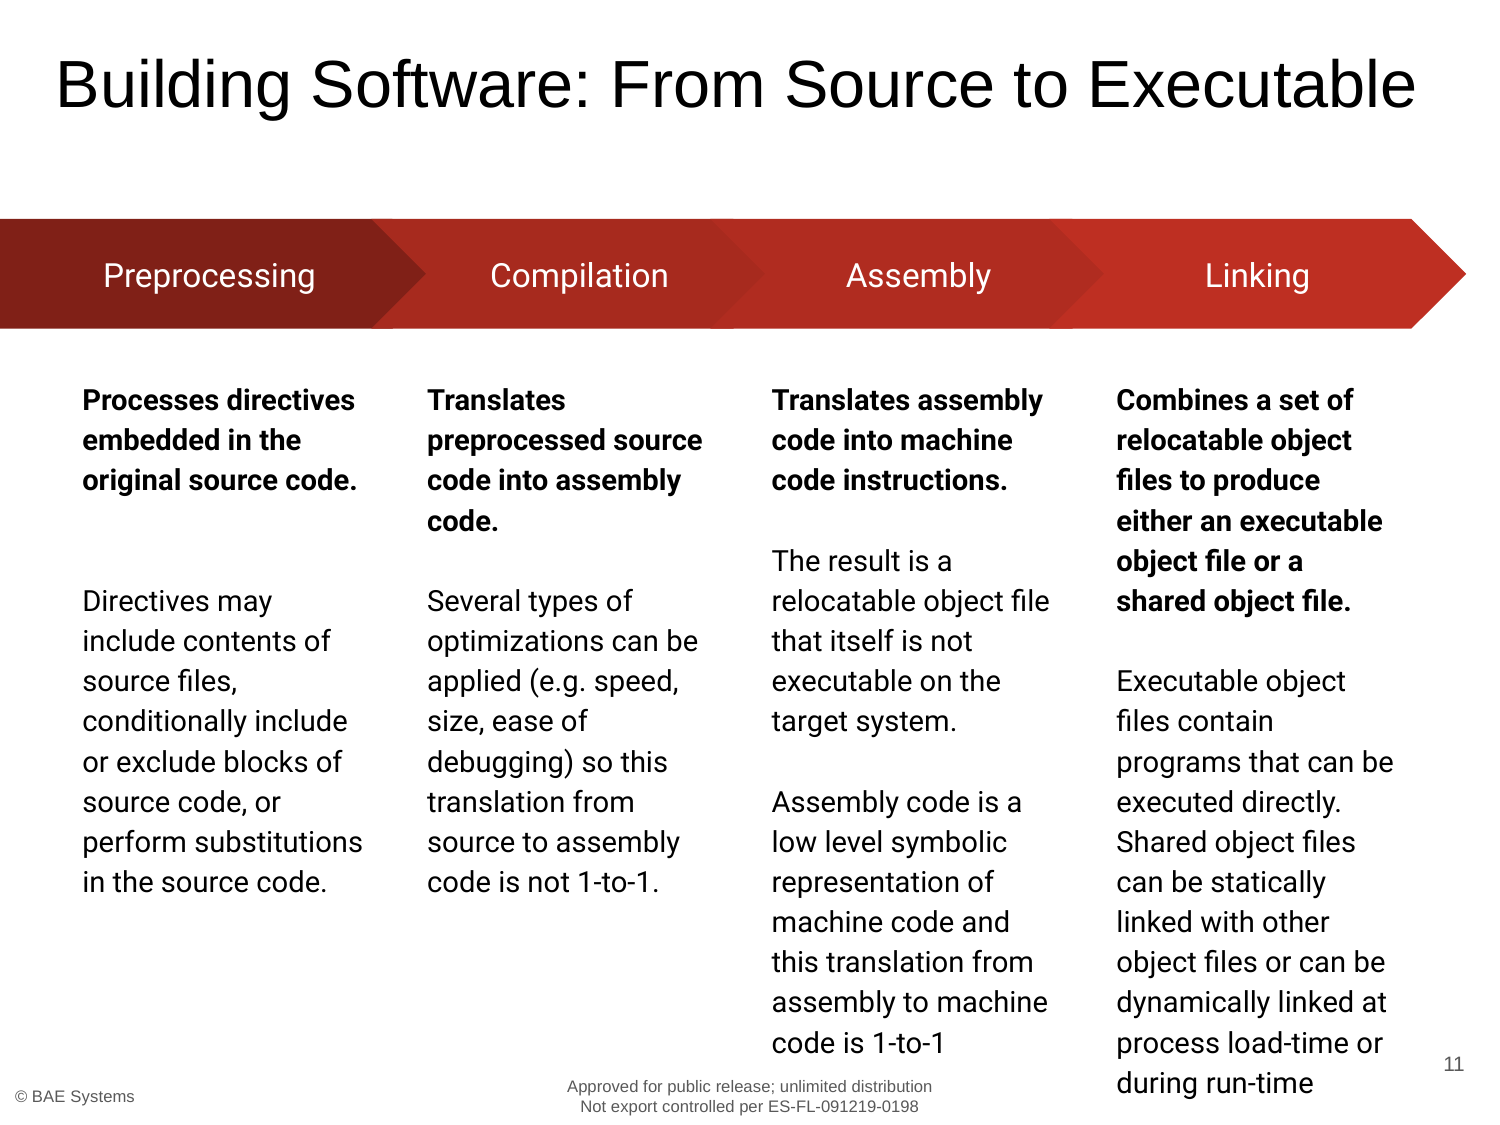

# Building Software: From Source to Executable
Compilation
Translates preprocessed source code into assembly code.

Several types of optimizations can be applied (e.g. speed, size, ease of debugging) so this translation from source to assembly code is not 1-to-1.
Assembly
Translates assembly code into machine code instructions.

The result is a relocatable object file that itself is not executable on the target system.

Assembly code is a low level symbolic representation of machine code and this translation from assembly to machine code is 1-to-1
Linking
Combines a set of relocatable object files to produce either an executable object file or a shared object file.

Executable object files contain programs that can be executed directly.
Shared object files can be statically linked with other object files or can be dynamically linked at process load-time or during run-time
Preprocessing
Processes directives embedded in the original source code.

Directives may include contents of source files, conditionally include or exclude blocks of source code, or perform substitutions in the source code.
11